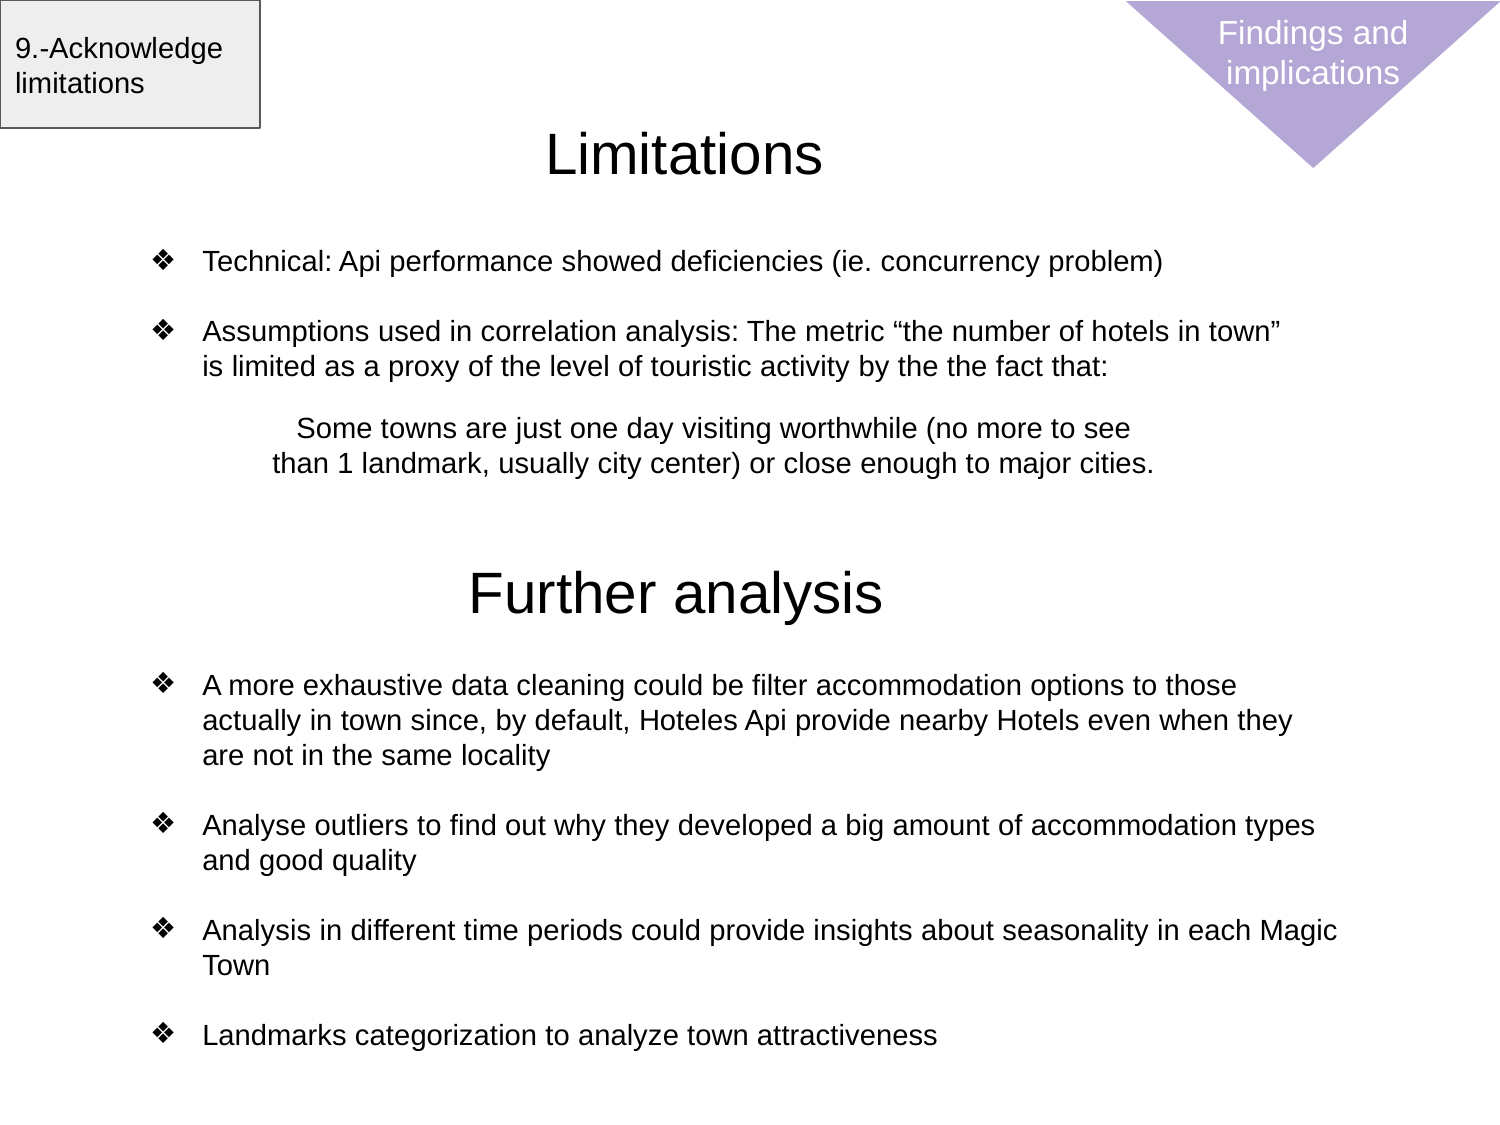

9.-Acknowledge limitations
Findings and implications

Limitations
Technical: Api performance showed deficiencies (ie. concurrency problem)

Assumptions used in correlation analysis: The metric “the number of hotels in town” is limited as a proxy of the level of touristic activity by the the fact that:

Some towns are just one day visiting worthwhile (no more to see than 1 landmark, usually city center) or close enough to major cities.
Further analysis
A more exhaustive data cleaning could be filter accommodation options to those actually in town since, by default, Hoteles Api provide nearby Hotels even when they are not in the same locality

Analyse outliers to find out why they developed a big amount of accommodation types and good quality

Analysis in different time periods could provide insights about seasonality in each Magic Town

Landmarks categorization to analyze town attractiveness